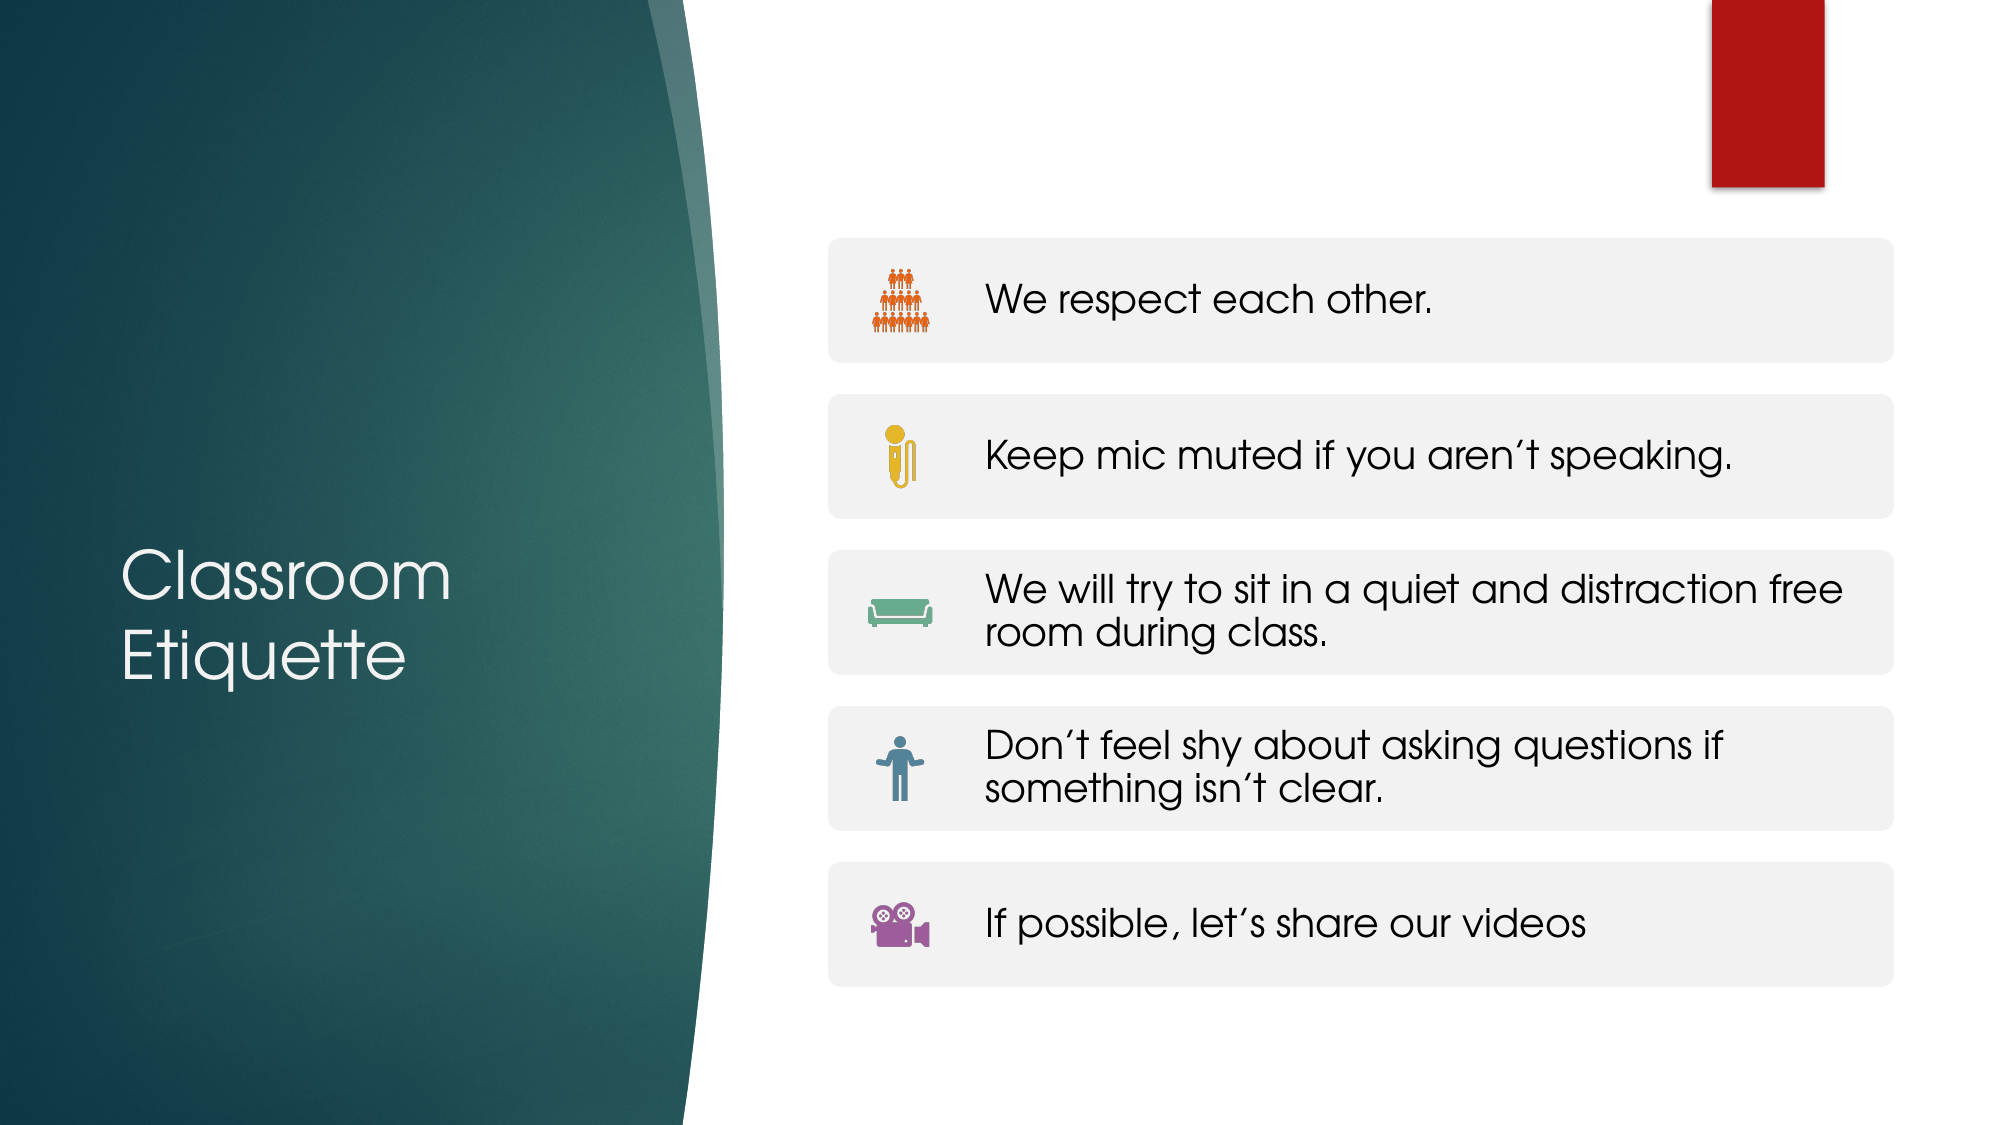

# Classroom Etiquette
We respect each other.
Keep mic muted if you aren’t speaking.
We will try to sit in a quiet and distraction free room during class.
Don’t feel shy about asking questions if something isn’t clear.
If possible, let’s share our videos